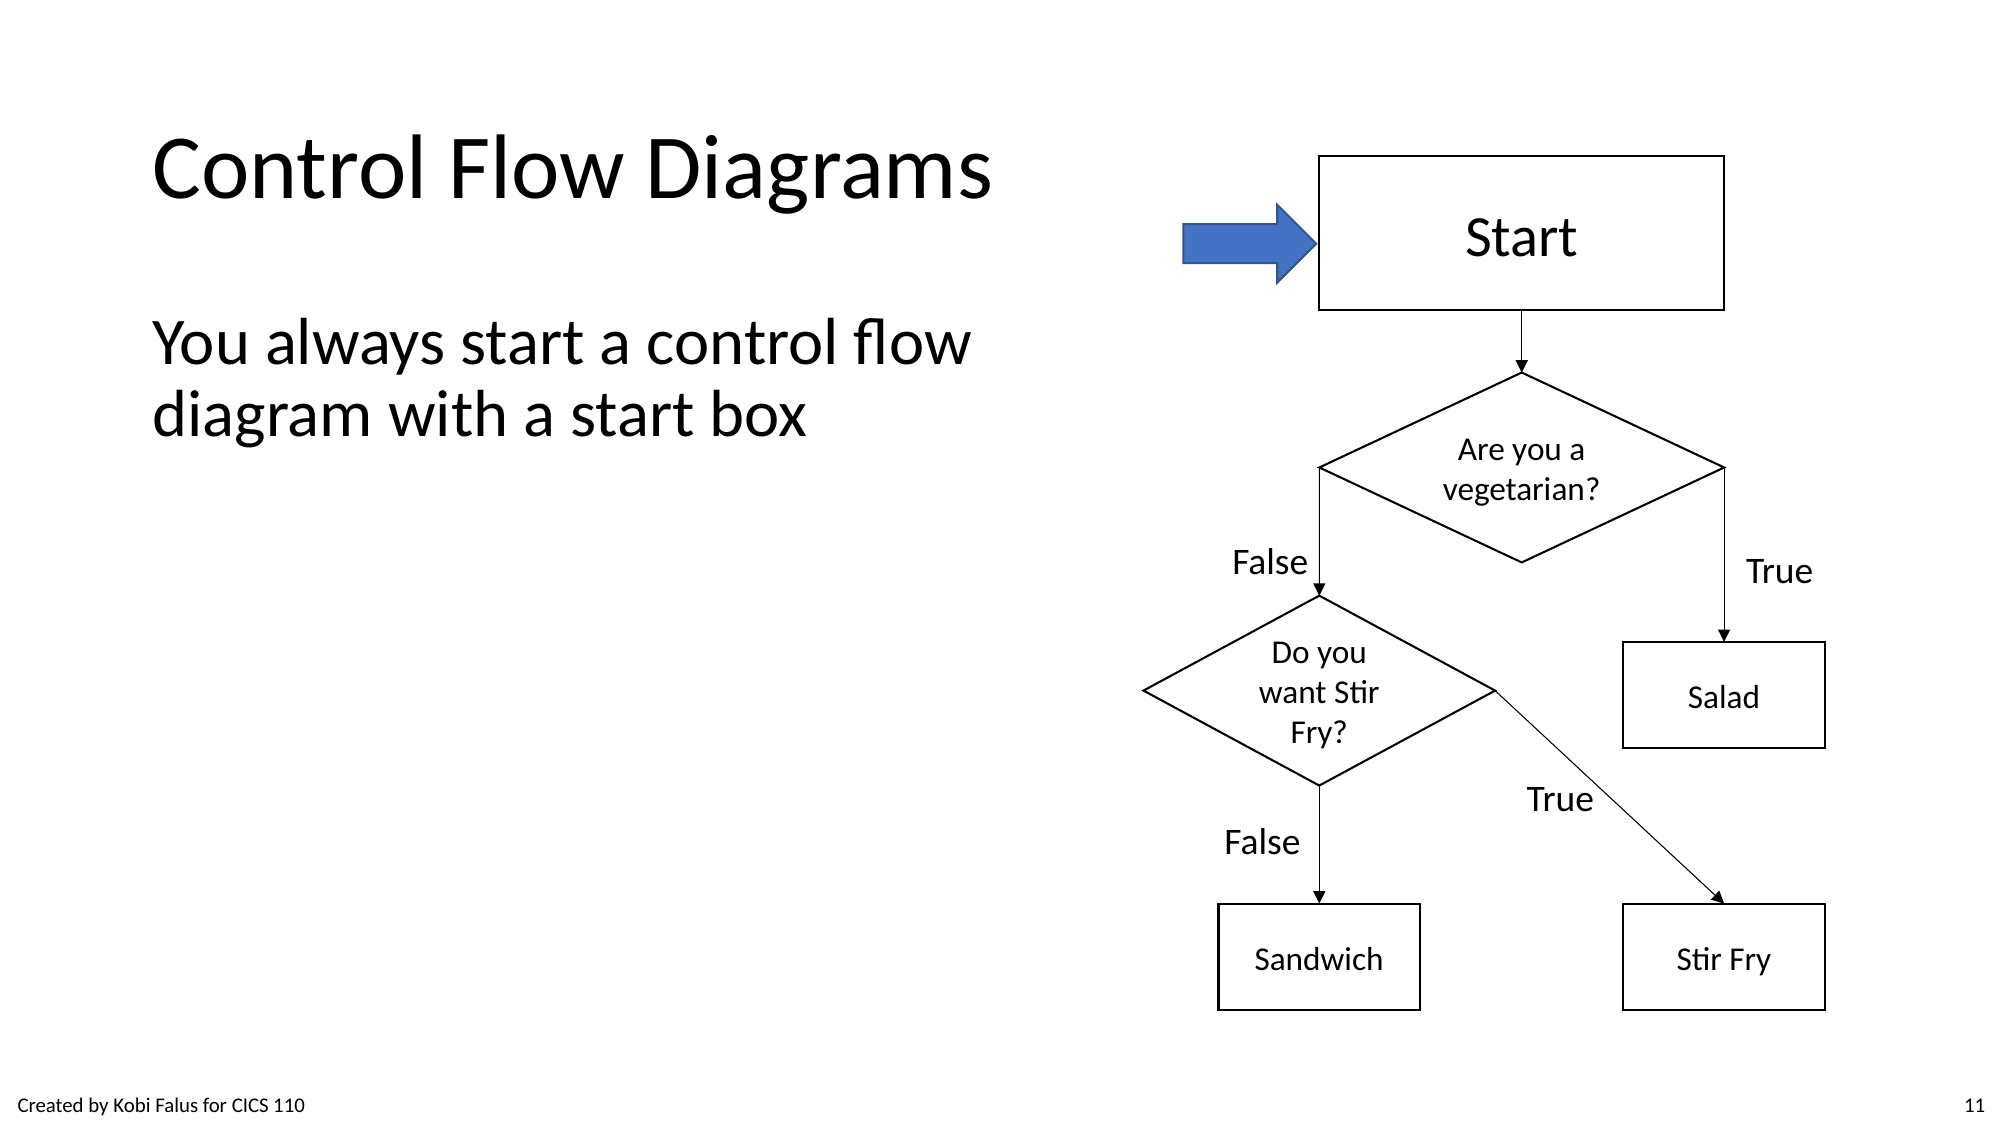

# Control Flow Diagrams
Start

You always start a control flow diagram with a start box
Are you a vegetarian?
False
True
Do you want Stir Fry?
Salad
True
False
Sandwich
Stir Fry